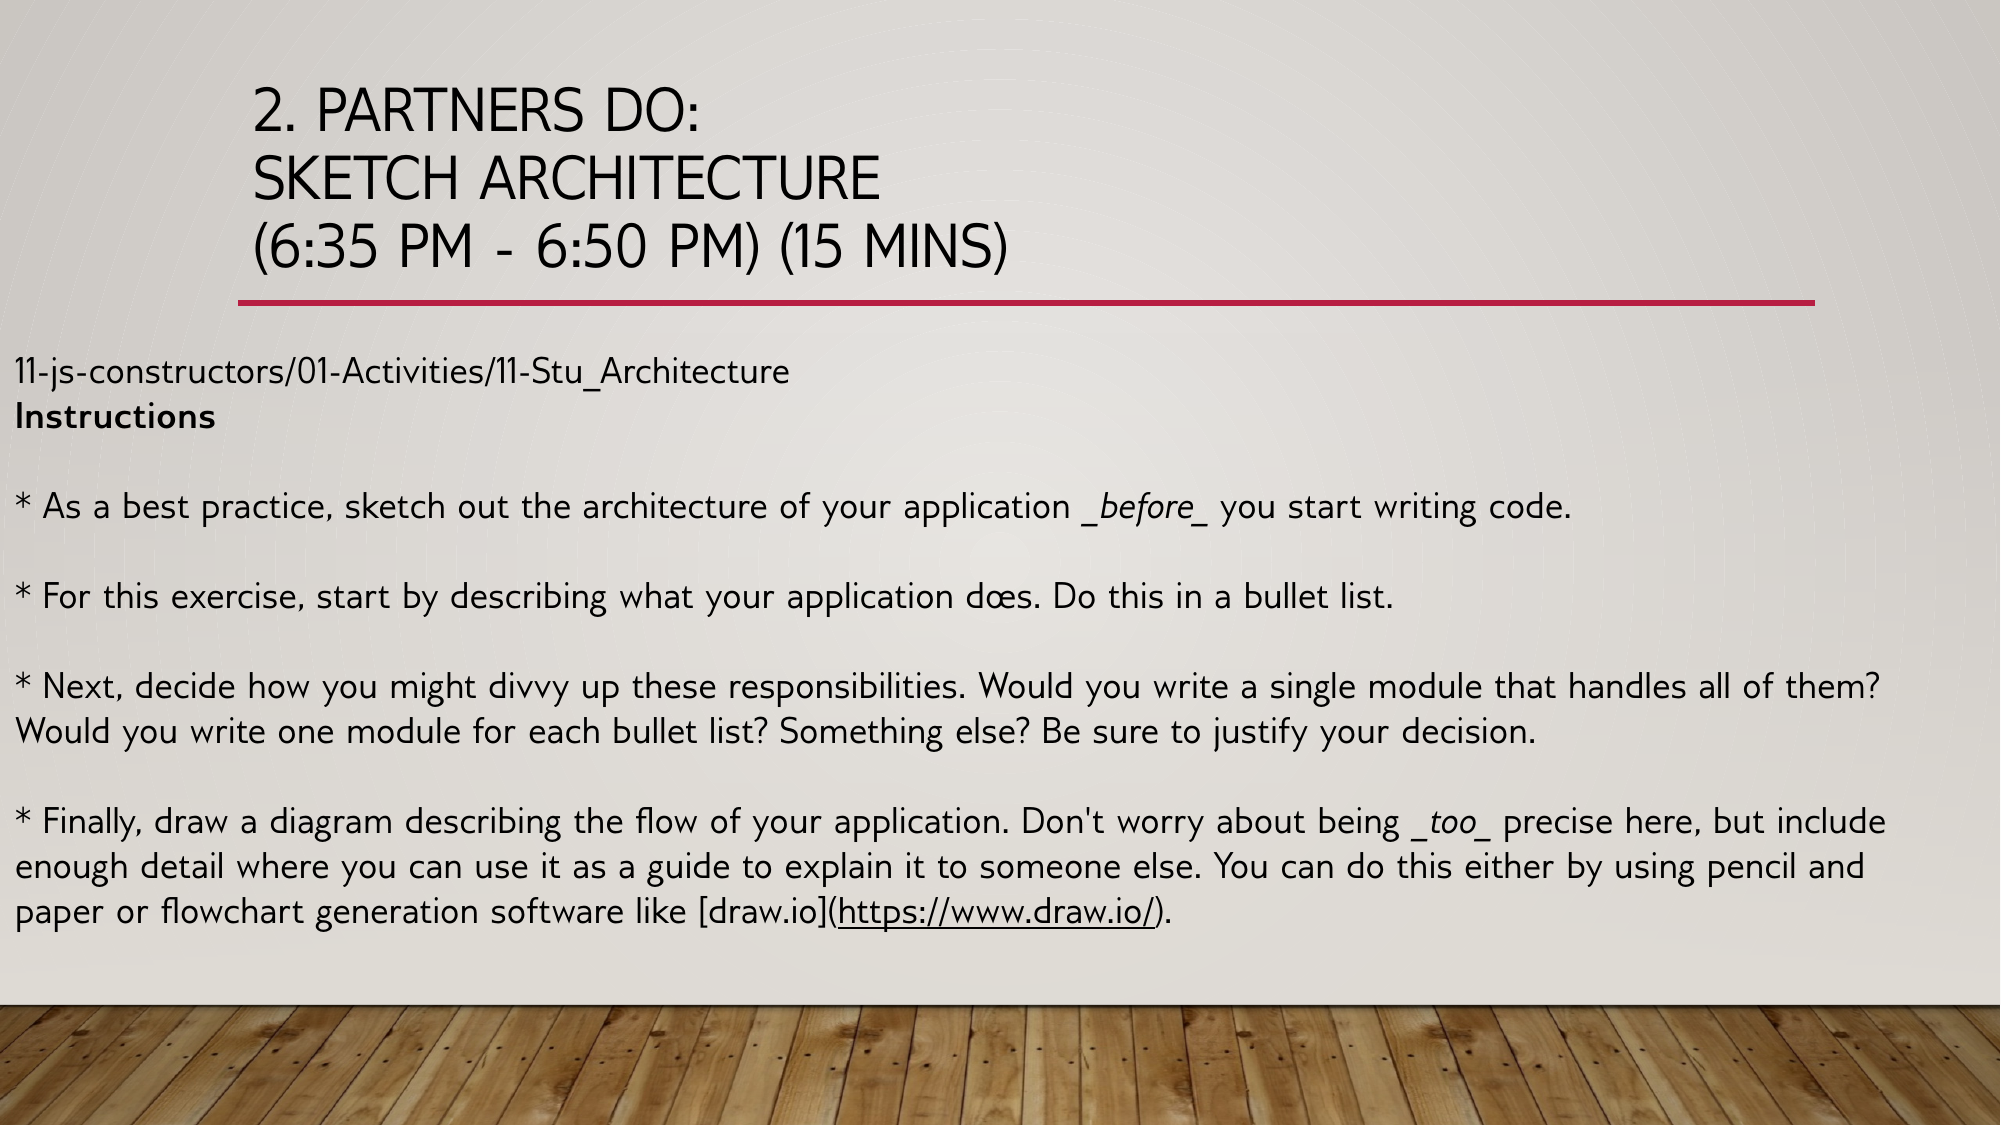

# 2. Partners Do: Sketch Architecture (6:35 PM - 6:50 PM) (15 mins)
11-js-constructors/01-Activities/11-Stu_Architecture
Instructions
* As a best practice, sketch out the architecture of your application _before_ you start writing code.
* For this exercise, start by describing what your application does. Do this in a bullet list.
* Next, decide how you might divvy up these responsibilities. Would you write a single module that handles all of them? Would you write one module for each bullet list? Something else? Be sure to justify your decision.
* Finally, draw a diagram describing the flow of your application. Don't worry about being _too_ precise here, but include enough detail where you can use it as a guide to explain it to someone else. You can do this either by using pencil and paper or flowchart generation software like [draw.io](https://www.draw.io/).